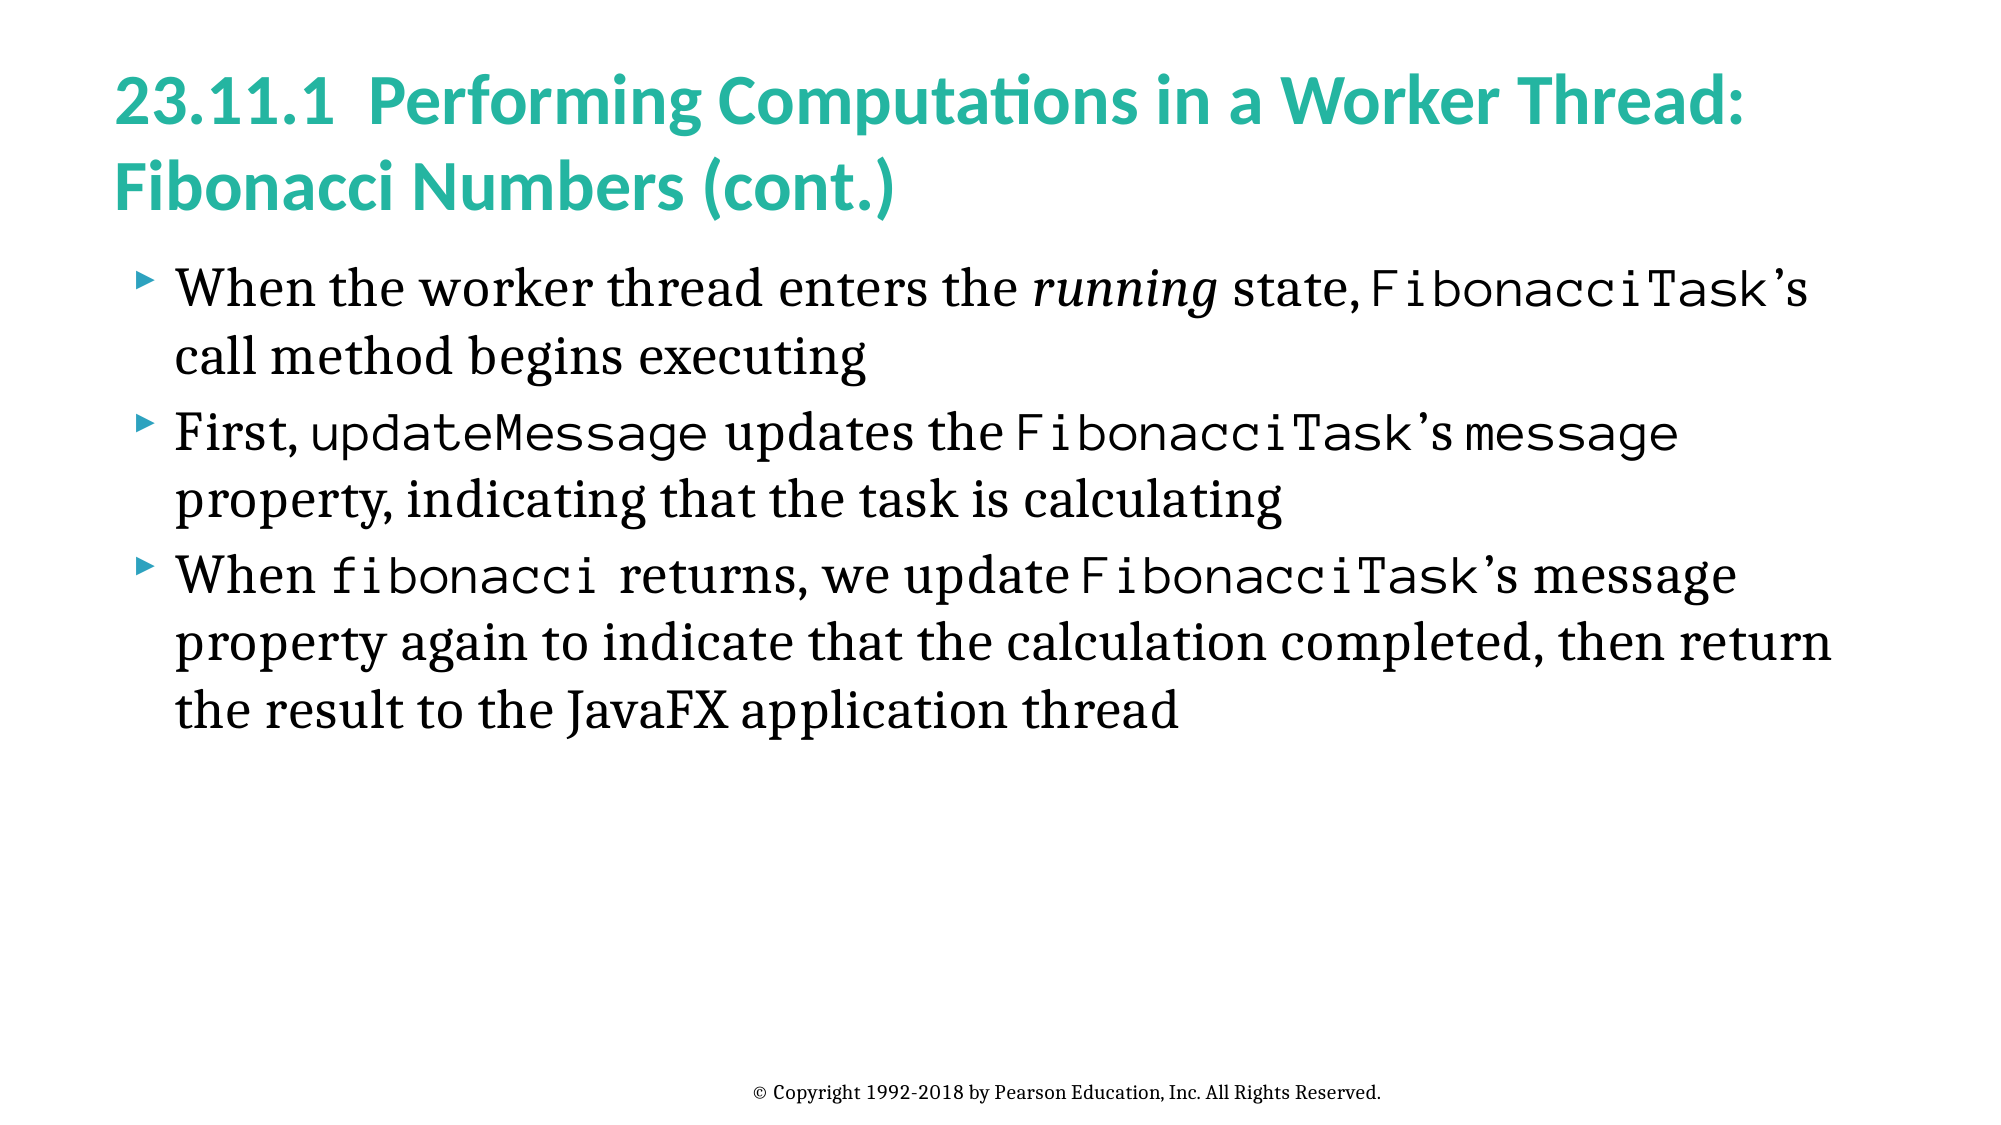

# 23.11.1  Performing Computations in a Worker Thread: Fibonacci Numbers (cont.)
When the worker thread enters the running state, FibonacciTask’s call method begins executing
First, updateMessage updates the FibonacciTask’s message property, indicating that the task is calculating
When fibonacci returns, we update FibonacciTask’s message property again to indicate that the calculation completed, then return the result to the JavaFX application thread

© Copyright 1992-2018 by Pearson Education, Inc. All Rights Reserved.